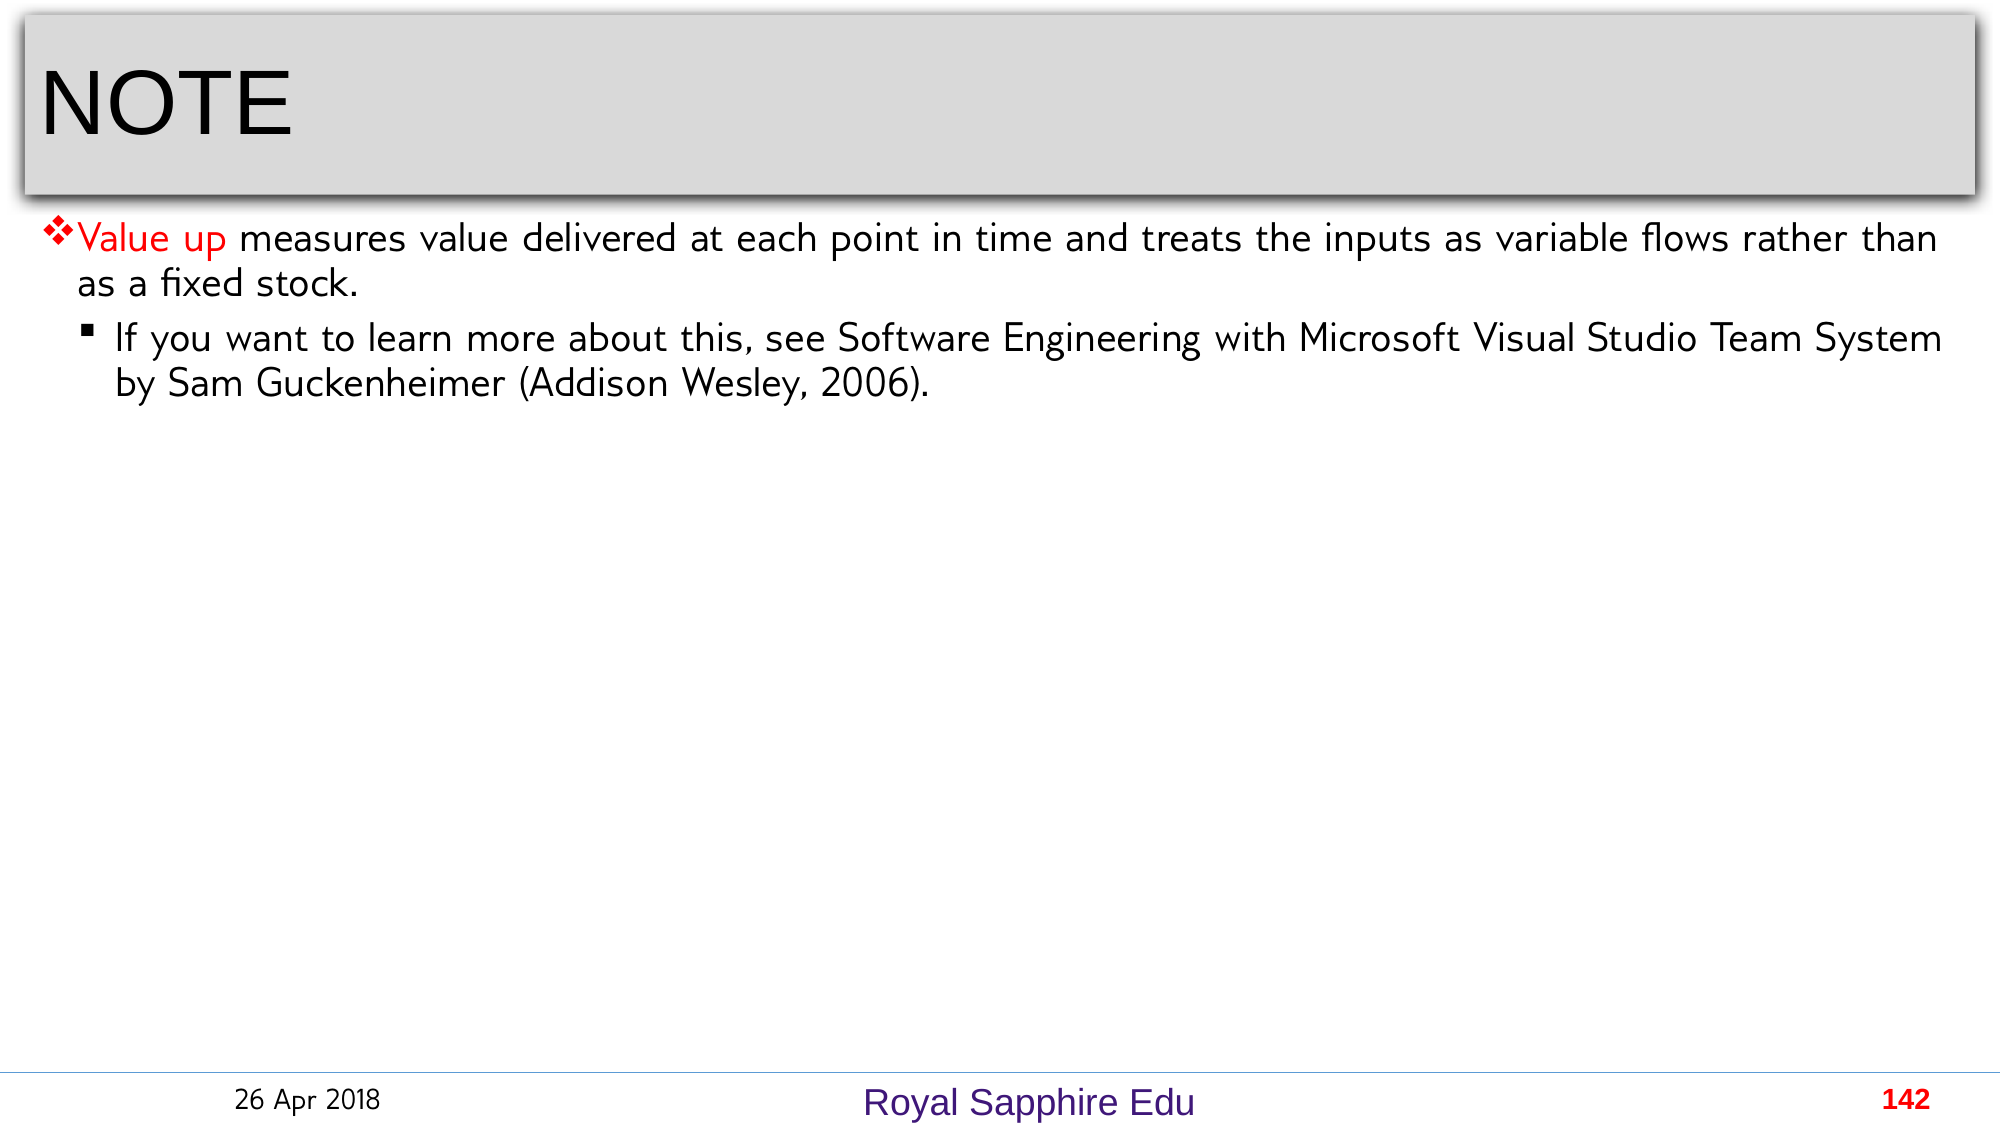

# NOTE
Value up measures value delivered at each point in time and treats the inputs as variable flows rather than as a fixed stock.
If you want to learn more about this, see Software Engineering with Microsoft Visual Studio Team System by Sam Guckenheimer (Addison Wesley, 2006).
26 Apr 2018
142